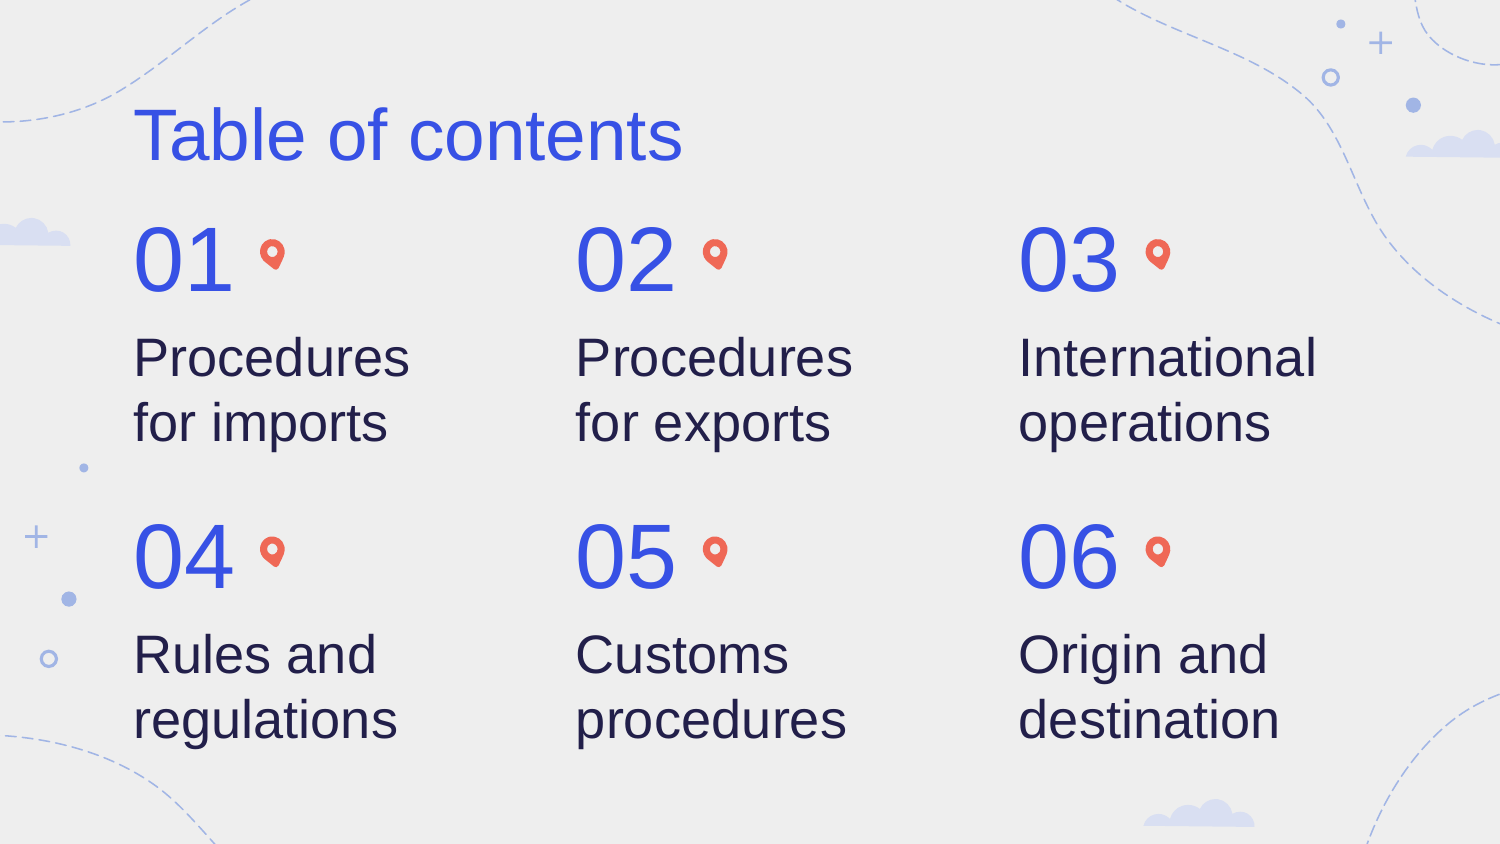

# Table of contents
01
02
03

Procedures for imports
Procedures for exports
International operations
04
05
06

Rules and regulations
Customs procedures
Origin and destination